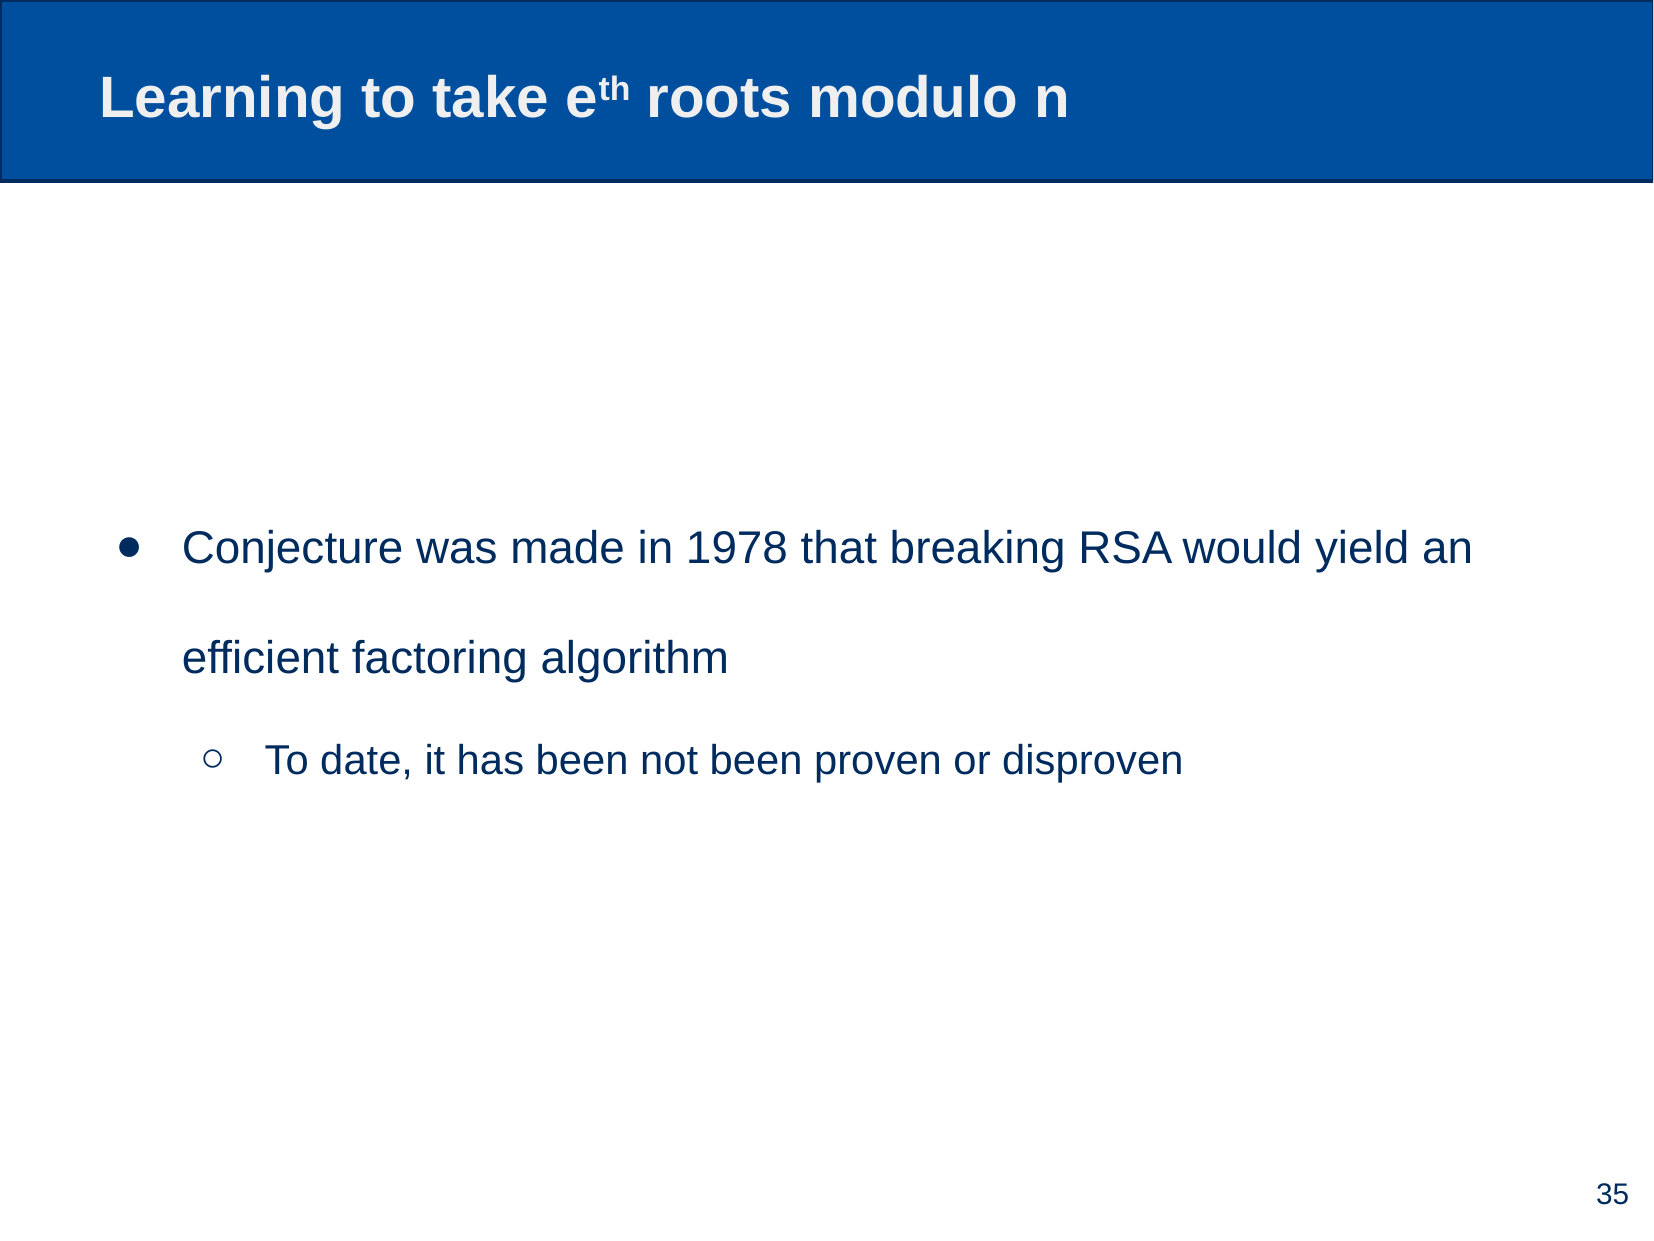

# Learning to take eth roots modulo n
Conjecture was made in 1978 that breaking RSA would yield an efficient factoring algorithm
To date, it has been not been proven or disproven
35